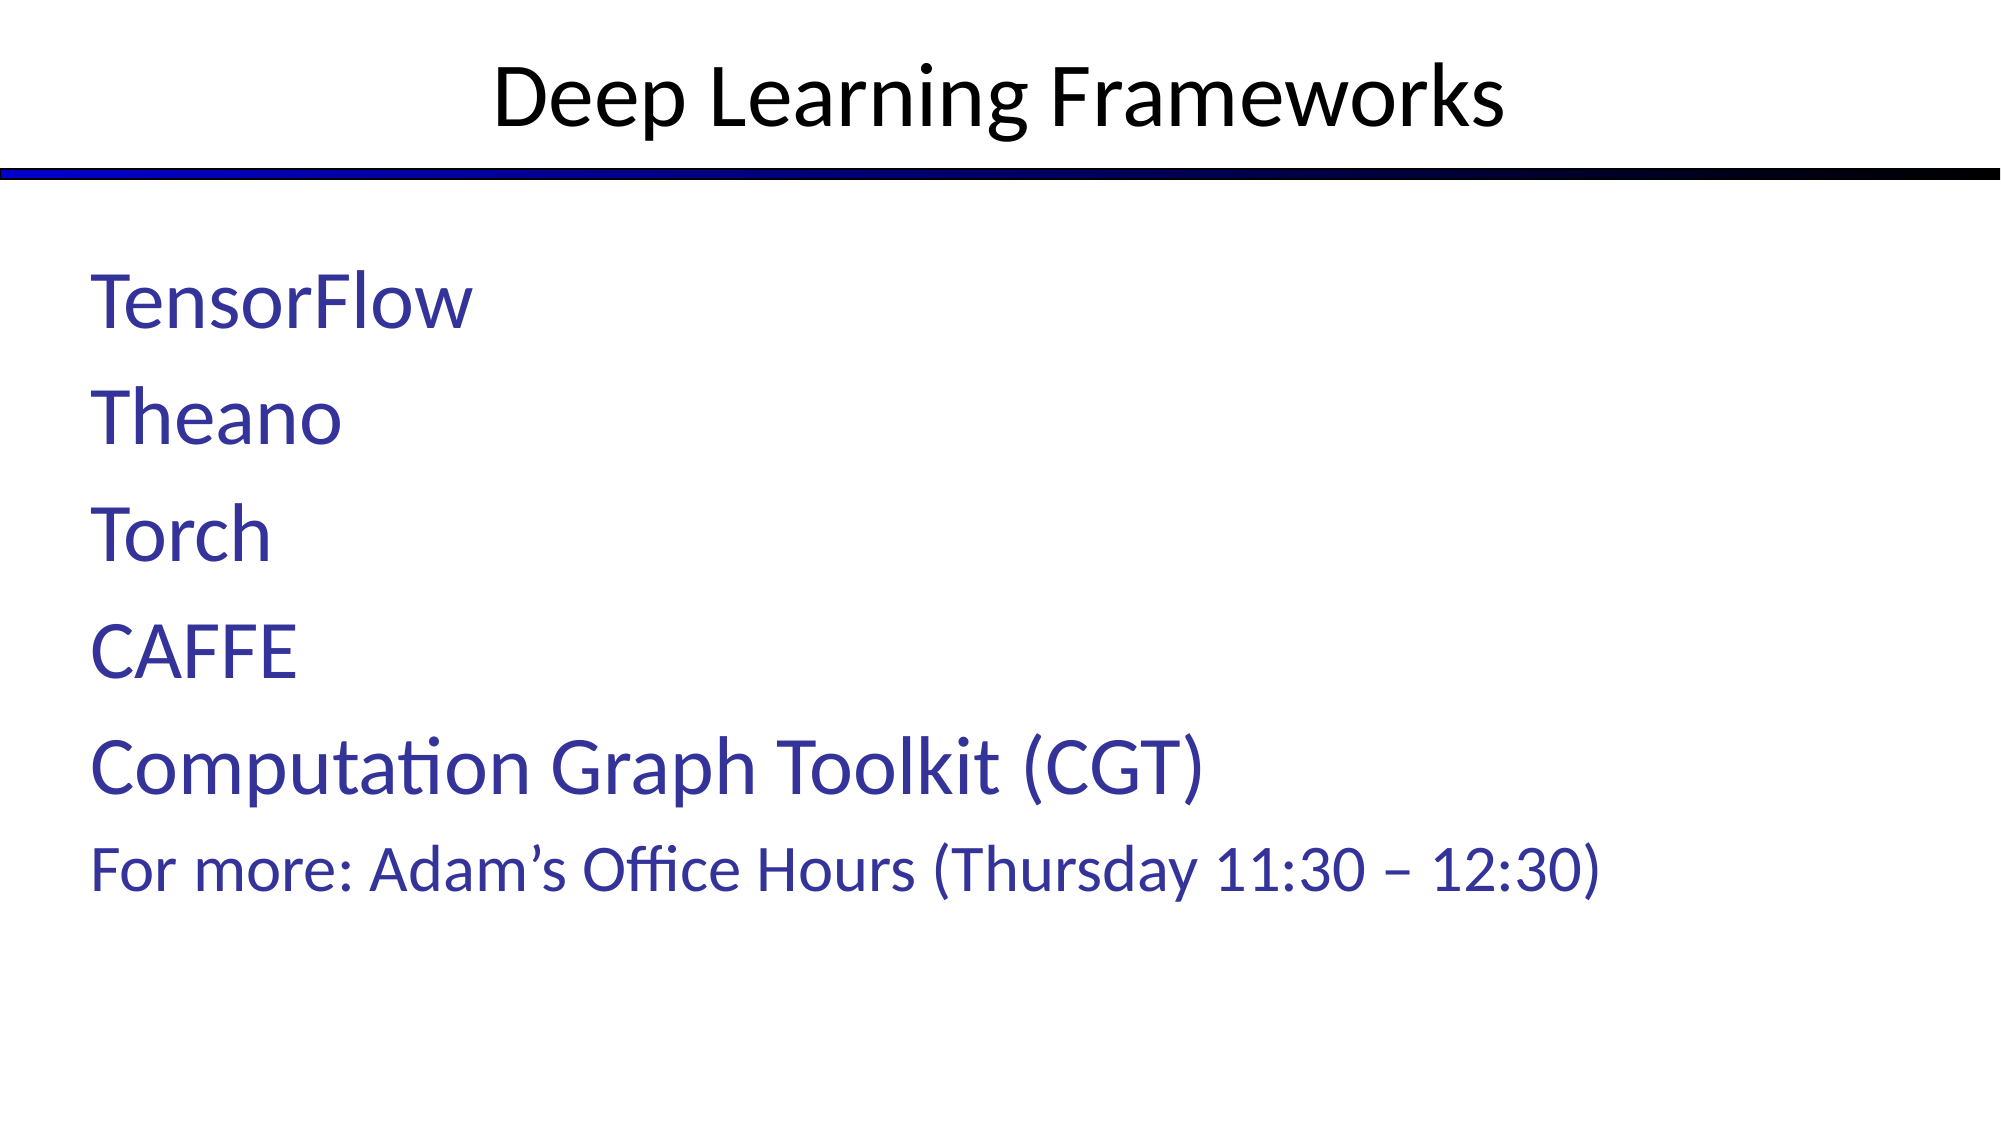

# Deep Learning Frameworks
TensorFlow
Theano
Torch
CAFFE
Computation Graph Toolkit (CGT)
For more: Adam’s Office Hours (Thursday 11:30 – 12:30)